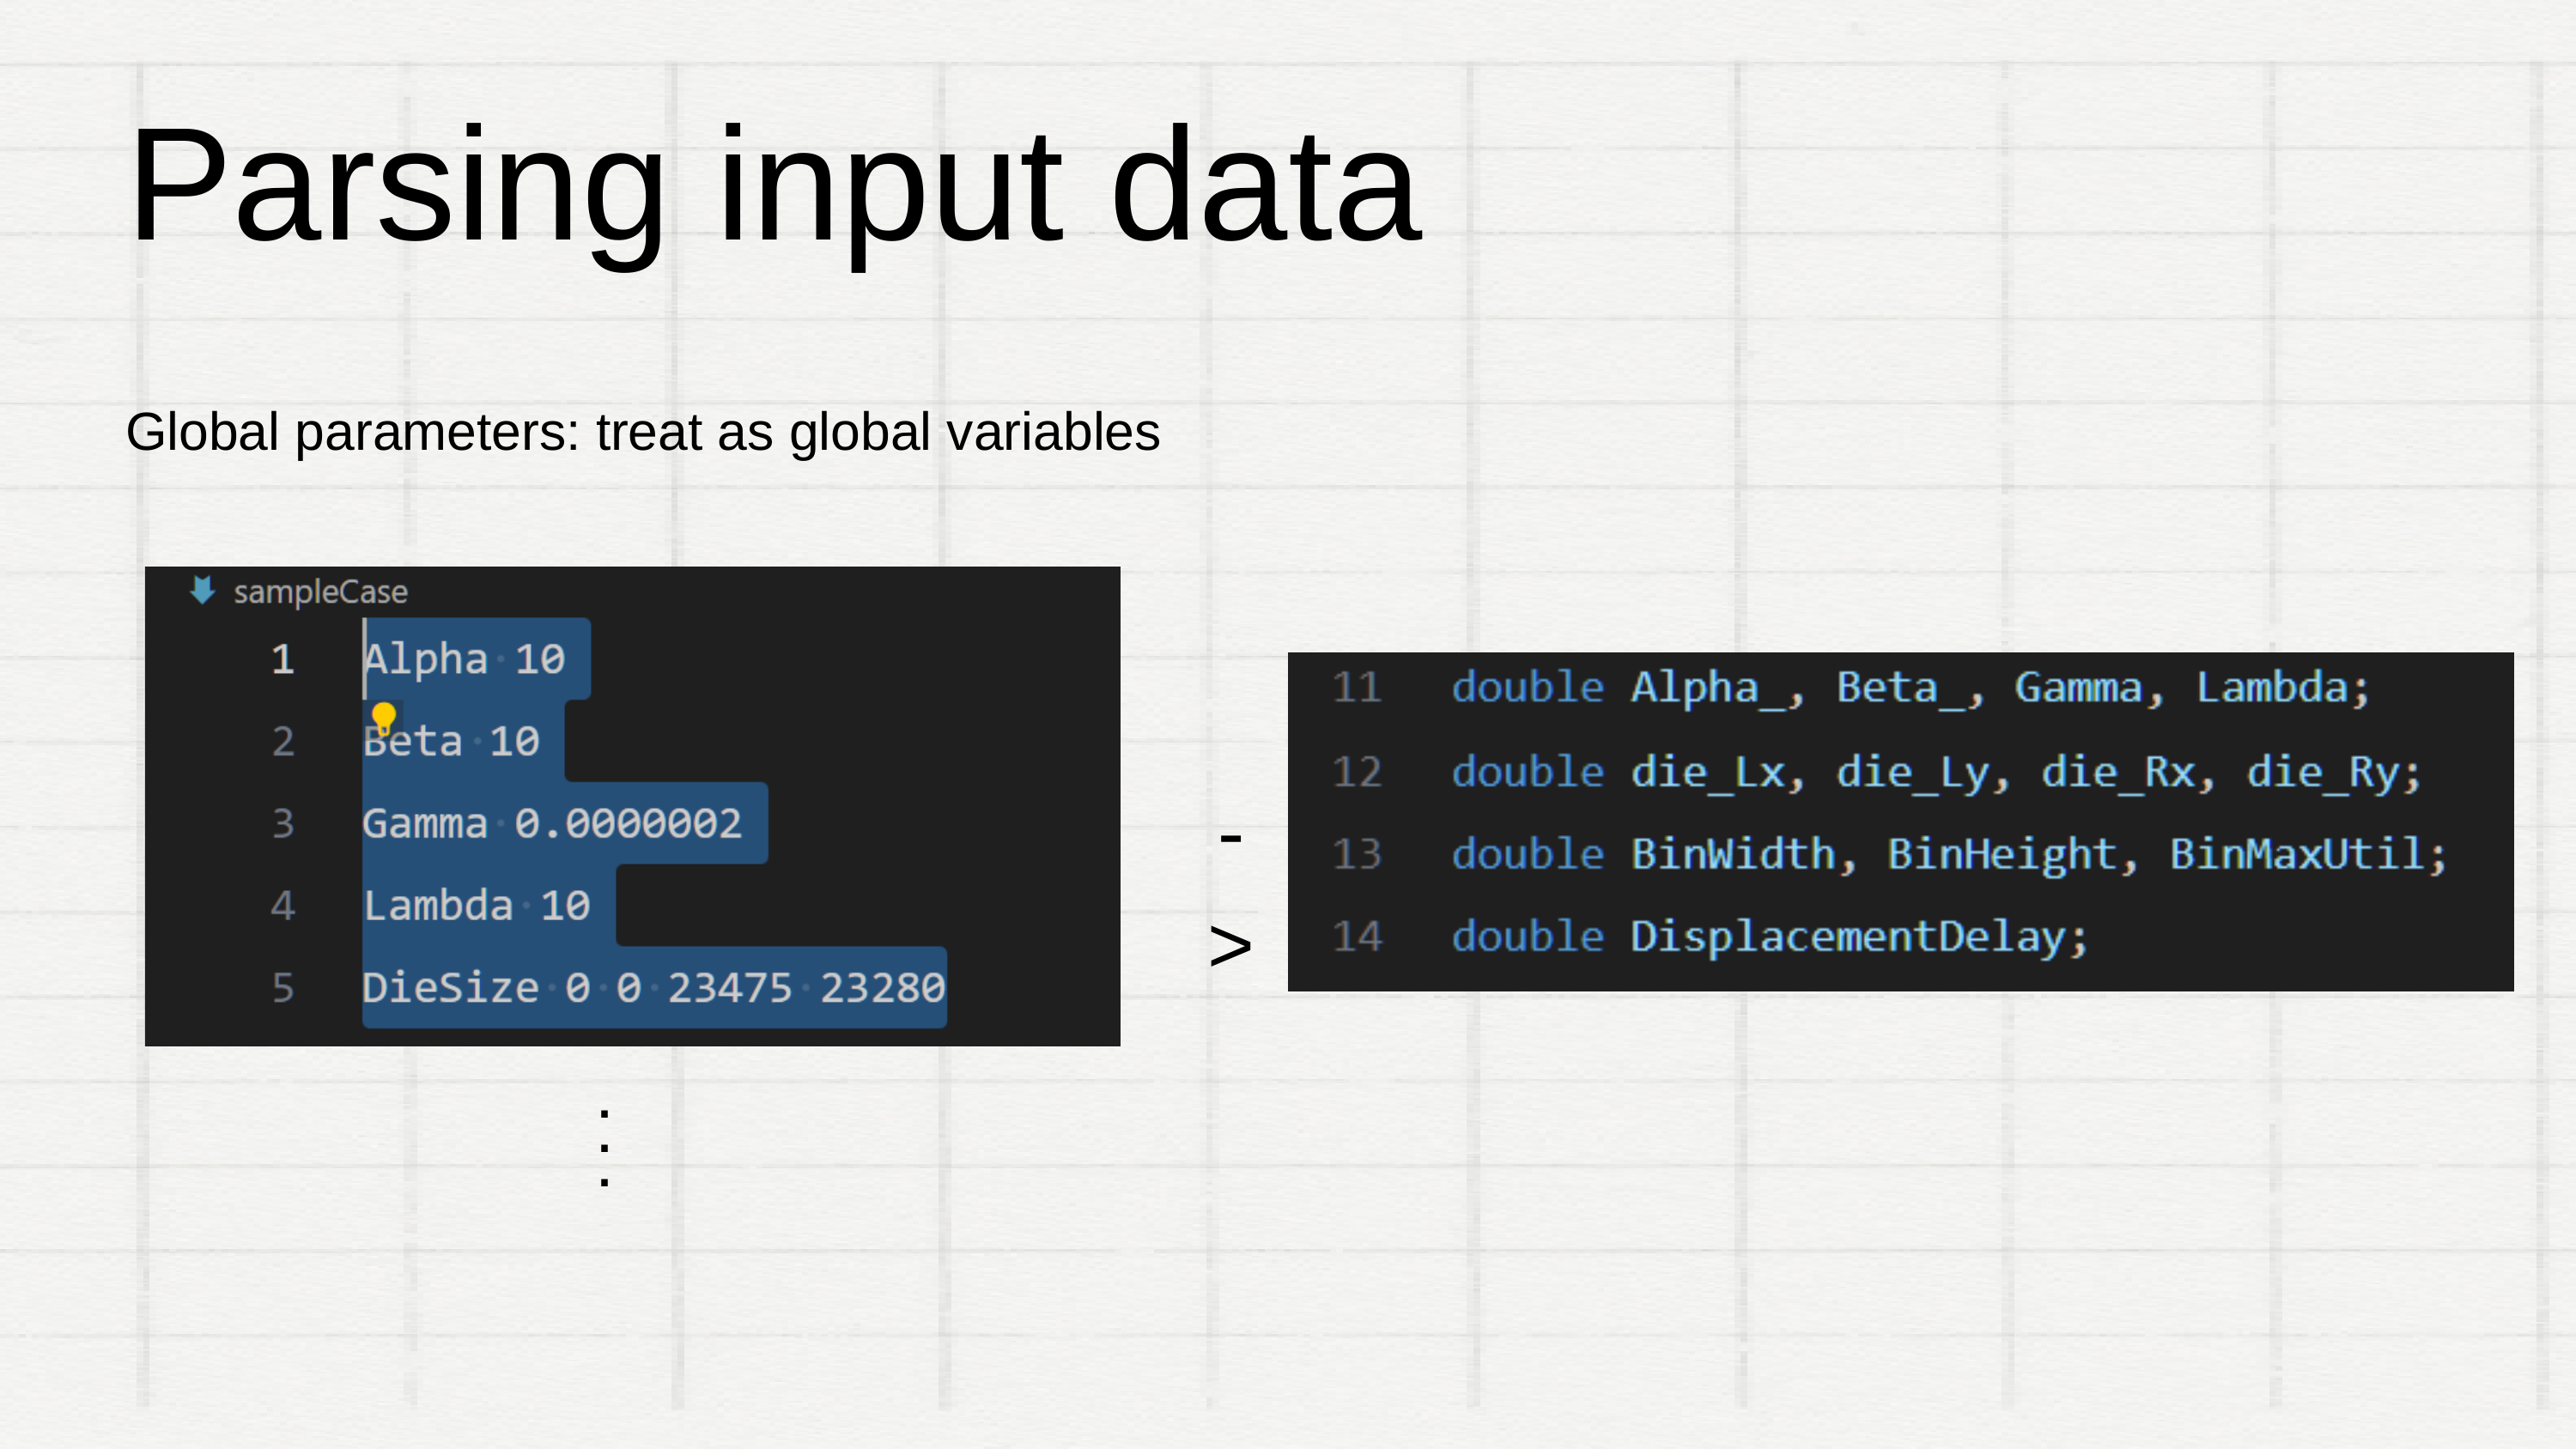

Parsing input data
Global parameters: treat as global variables

->
.
.
.